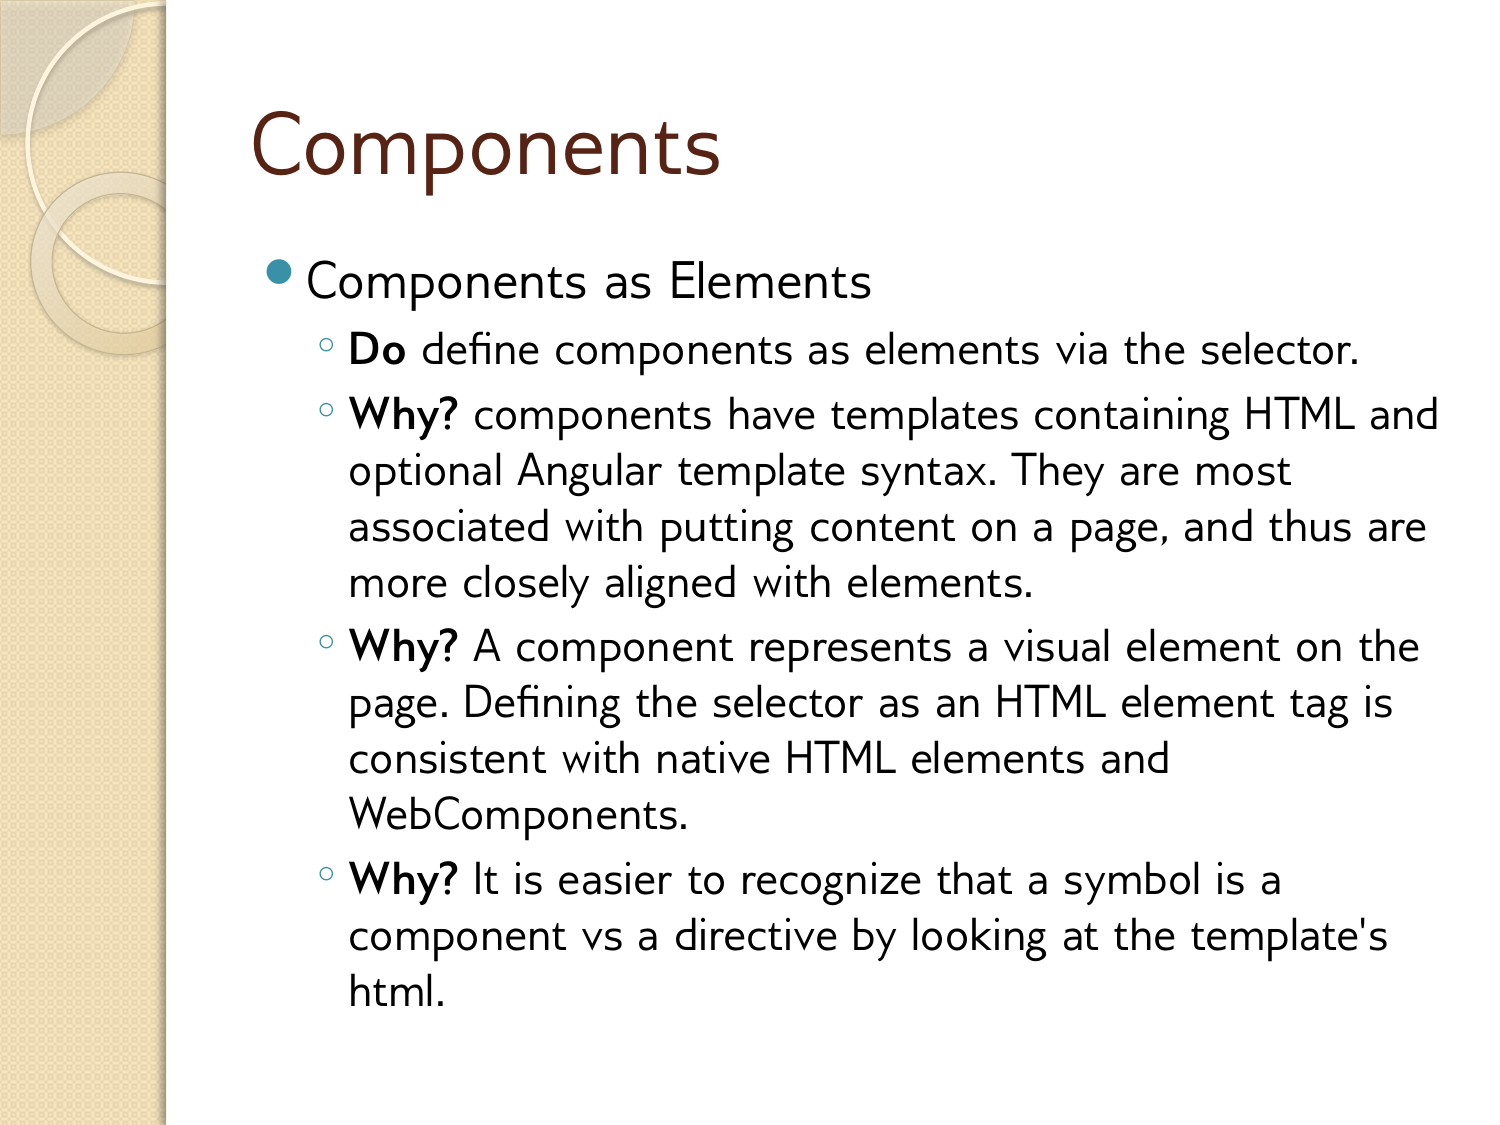

# Components
Components as Elements
Do define components as elements via the selector.
Why? components have templates containing HTML and optional Angular template syntax. They are most associated with putting content on a page, and thus are more closely aligned with elements.
Why? A component represents a visual element on the page. Defining the selector as an HTML element tag is consistent with native HTML elements and WebComponents.
Why? It is easier to recognize that a symbol is a component vs a directive by looking at the template's html.